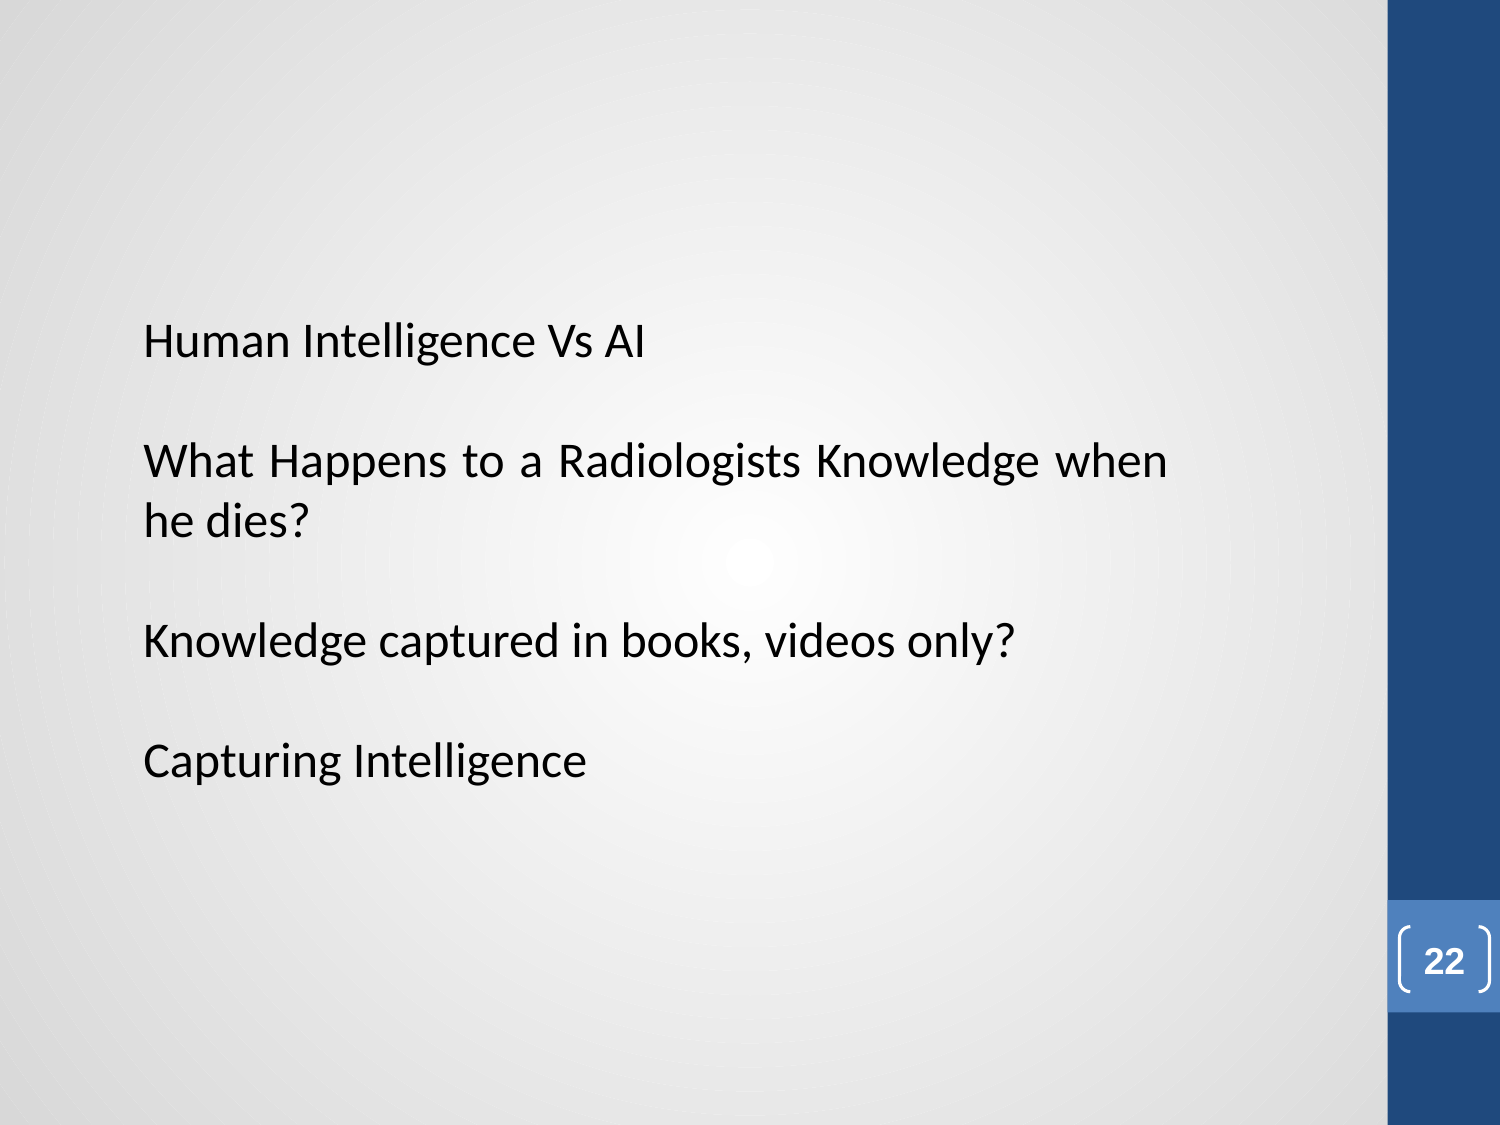

Human Intelligence Vs AI

What Happens to a Radiologists Knowledge when he dies?

Knowledge captured in books, videos only?

Capturing Intelligence
22